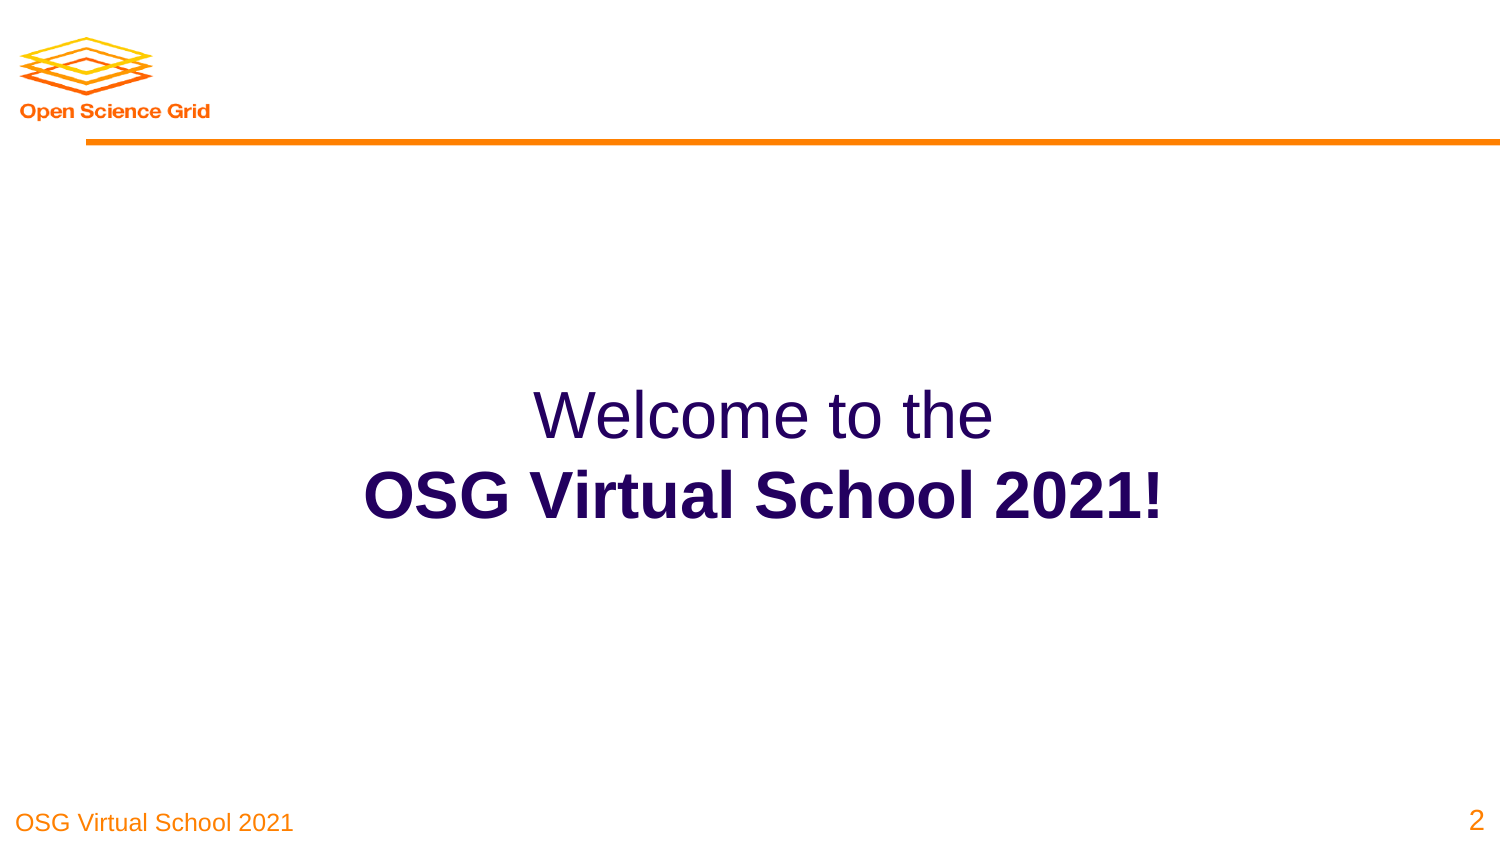

#
Welcome to the
OSG Virtual School 2021!
2